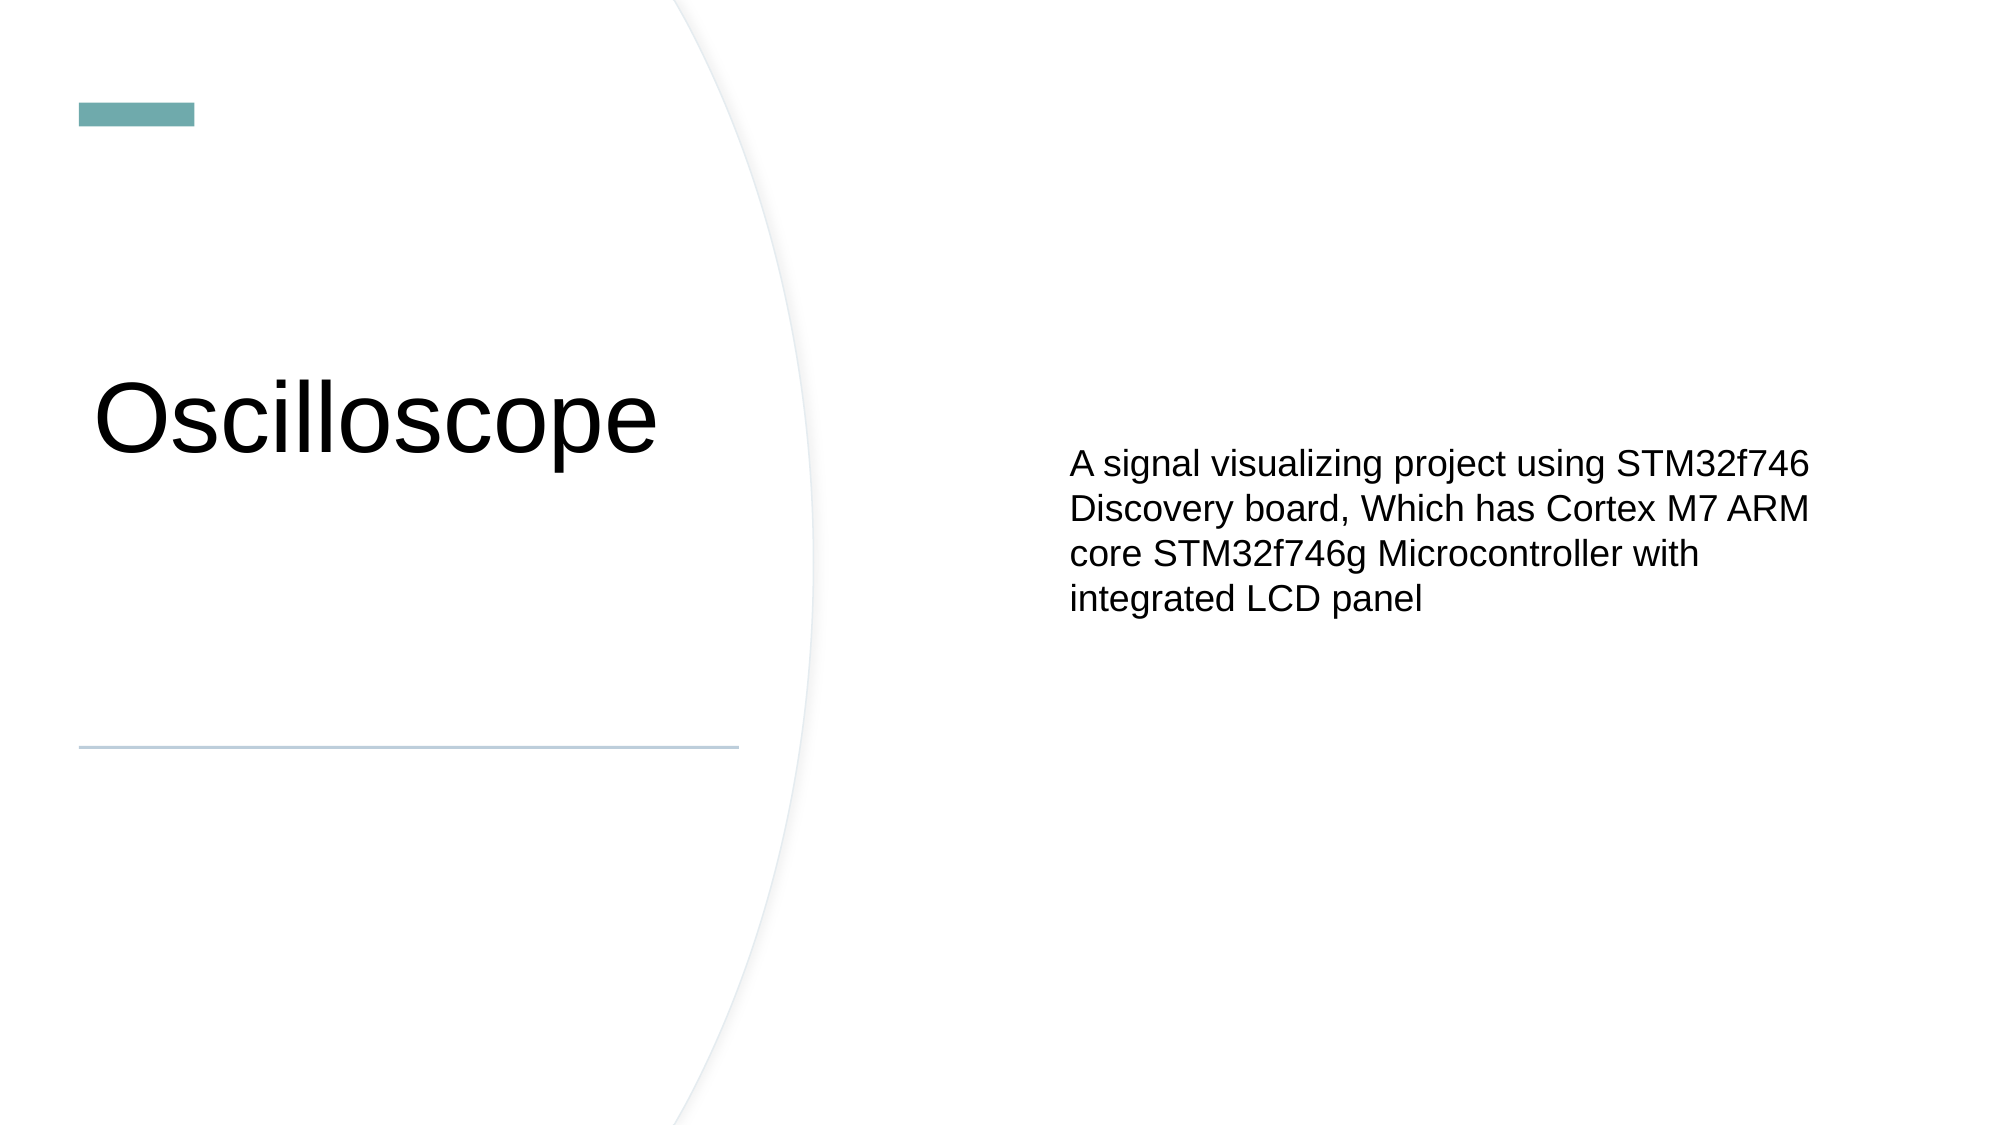

# Oscilloscope
A signal visualizing project using STM32f746 Discovery board, Which has Cortex M7 ARM core STM32f746g Microcontroller with integrated LCD panel